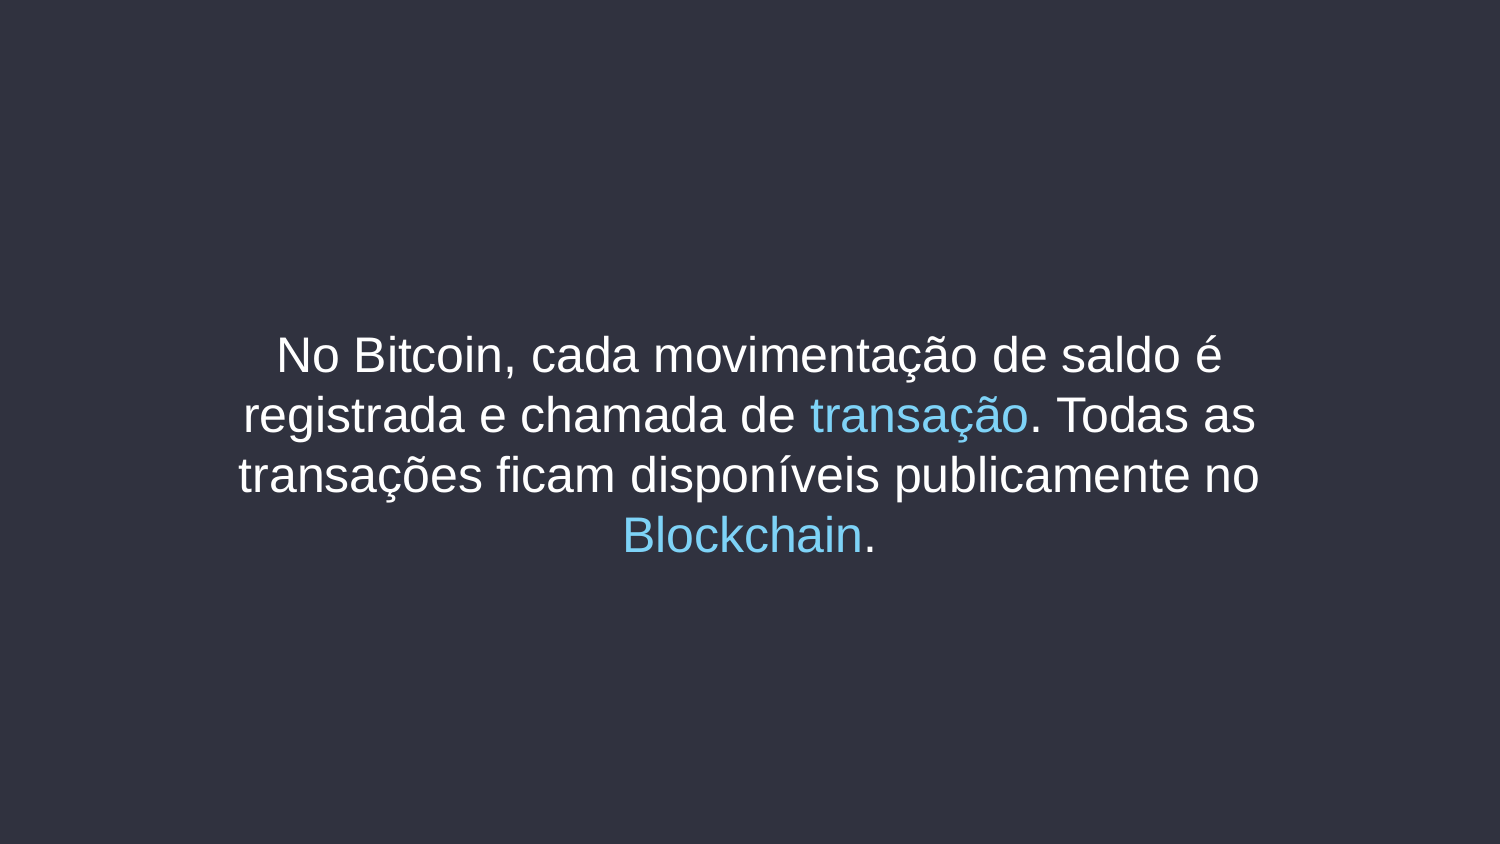

# No Bitcoin, cada movimentação de saldo é registrada e chamada de transação. Todas as transações ficam disponíveis publicamente no Blockchain.